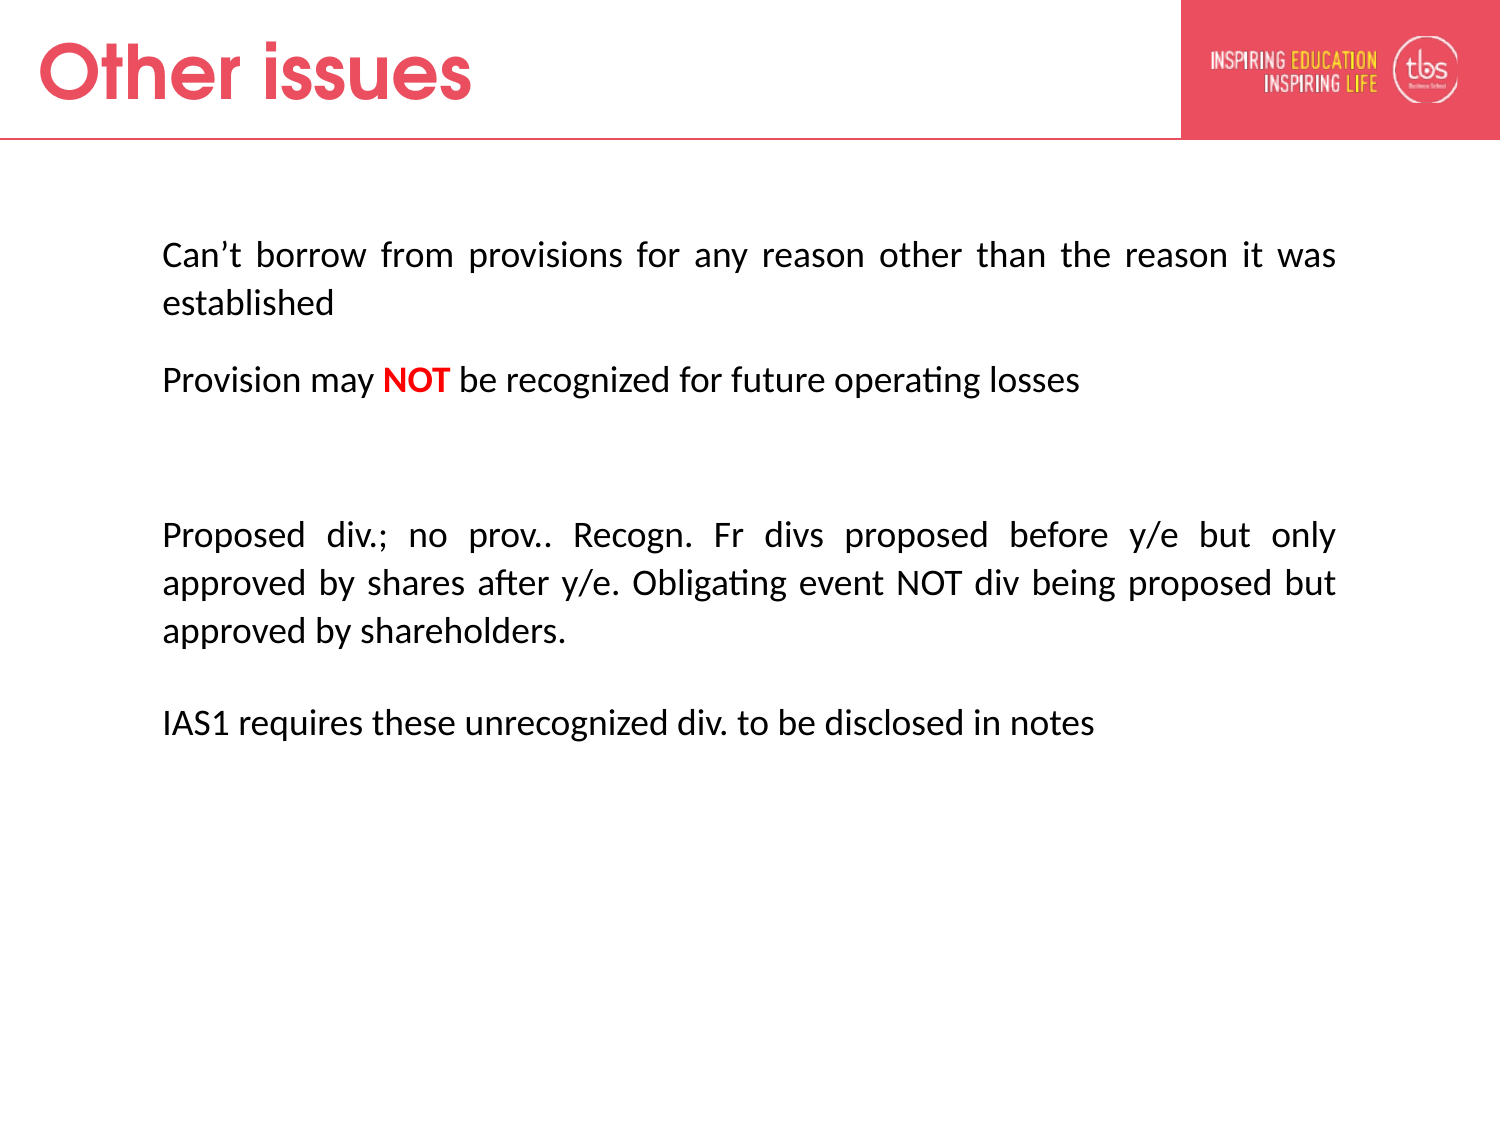

# Other issues
Can’t borrow from provisions for any reason other than the reason it was established
Provision may NOT be recognized for future operating losses

Proposed div.; no prov.. Recogn. Fr divs proposed before y/e but only approved by shares after y/e. Obligating event NOT div being proposed but approved by shareholders.
IAS1 requires these unrecognized div. to be disclosed in notes